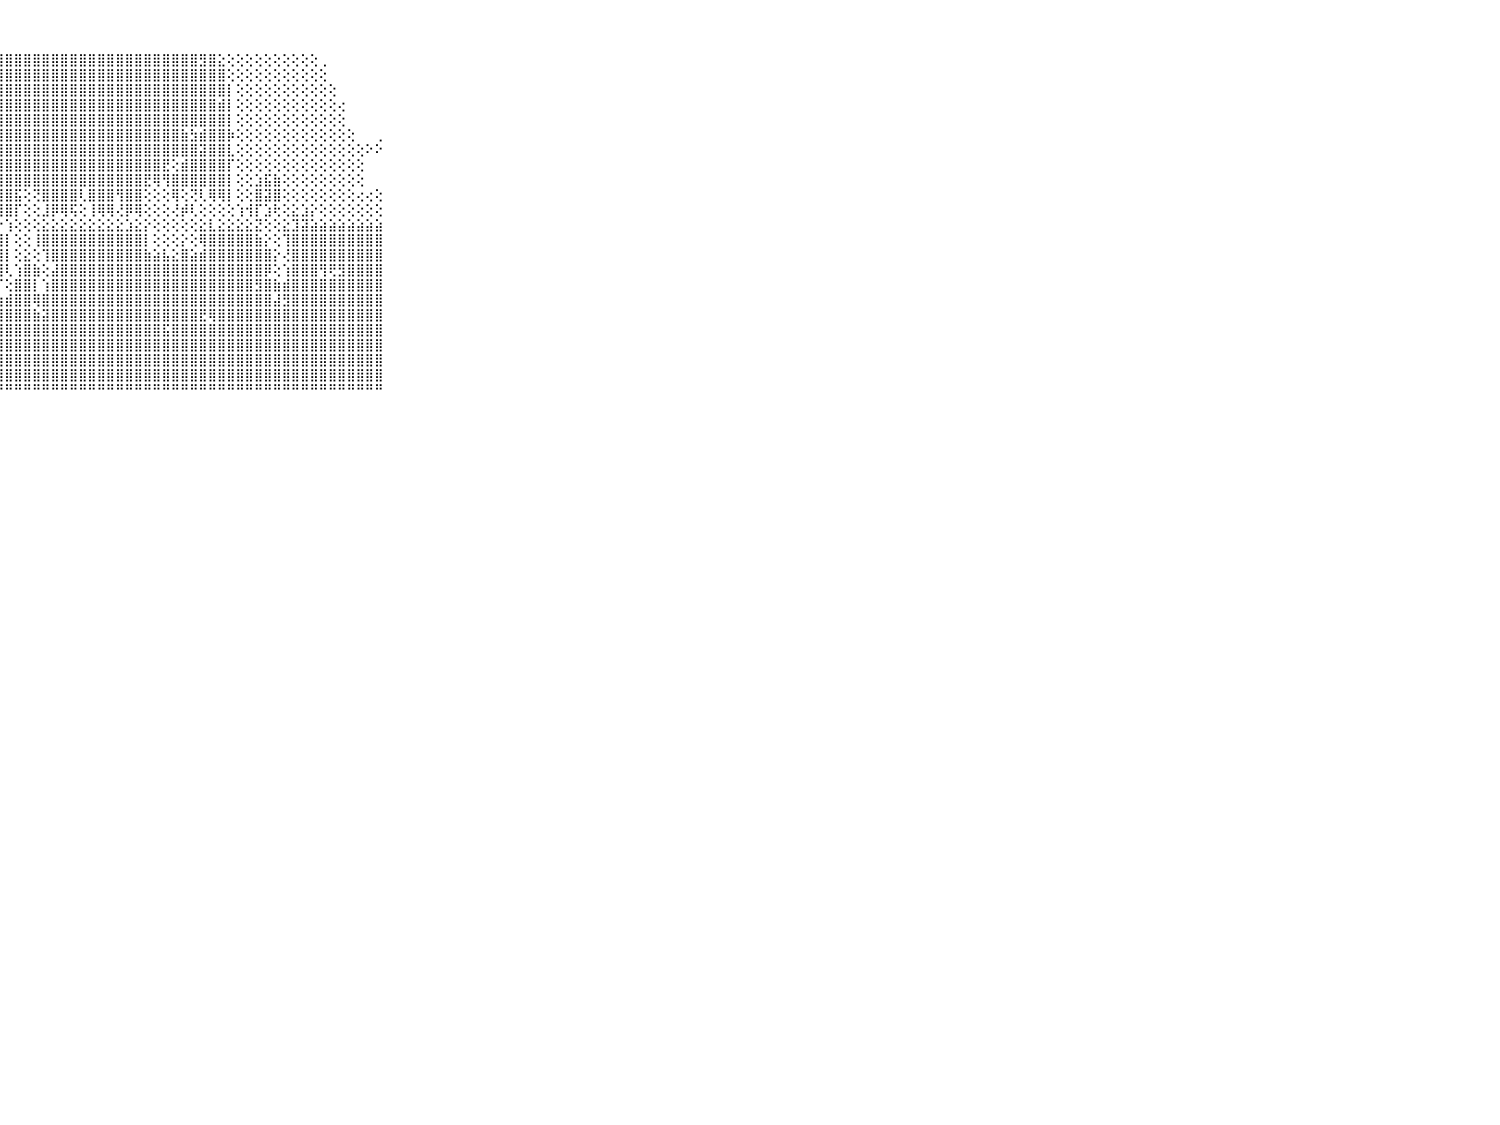

⠀⠀⠀⠀⠀⠀⠀⠀⠀⠀⠀⣿⣿⣿⣿⣿⣿⣿⣿⣿⣿⣿⣿⣿⣿⣿⣿⣿⣿⣿⣿⣿⣿⣿⣿⣿⣿⣿⣿⣿⣿⣿⣿⣿⣿⣿⣿⣿⣿⣻⣿⣕⢕⢕⢕⢕⢕⢕⢕⢕⢕⢕⢀⠀⠀⠀⠀⠀⠀⠀⠀⠀⠀⠀⠀⠀⠀⠀⠀⠀⠀
⠀⠀⠀⠀⠀⠀⠀⠀⠀⠀⠀⣿⣿⣿⣿⣿⣿⣿⣿⣿⣿⣿⣿⣿⣿⣿⣿⣿⣿⣿⣿⣿⣿⣿⣿⣿⣿⣿⣿⣿⣿⣿⣿⣿⣿⣿⣿⣿⣿⣿⣿⣿⢕⢕⢕⢕⢕⢕⢕⢕⢕⢕⢕⠀⠀⠀⠀⠀⠀⠀⠀⠀⠀⠀⠀⠀⠀⠀⠀⠀⠀
⠀⠀⠀⠀⠀⠀⠀⠀⠀⠀⠀⣿⣿⣿⣿⣿⣿⣿⣿⣿⣿⣿⣿⣿⣿⣿⣿⣿⣿⣿⣿⣿⣿⣿⣿⣿⣿⣿⣿⣿⣿⣿⣿⣿⣿⣿⣿⣿⣿⣿⣿⣿⡇⢕⢕⢕⢕⢕⢕⢕⢕⢕⢕⢕⠀⠀⠀⠀⠀⠀⠀⠀⠀⠀⠀⠀⠀⠀⠀⠀⠀
⠀⠀⠀⠀⠀⠀⠀⠀⠀⠀⠀⣿⣿⣿⣿⣿⣿⣿⣿⣿⣿⣿⣿⣿⣿⣿⣿⣿⣿⣿⣿⣿⣿⣿⣿⣿⣿⣿⣿⣿⣿⣿⣿⣿⣿⣿⣿⣿⣿⣿⣿⣾⡇⢕⢕⢕⢕⢕⢕⢕⢕⢕⢕⢕⢔⠀⠀⠀⠀⠀⠀⠀⠀⠀⠀⠀⠀⠀⠀⠀⠀
⠀⠀⠀⠀⠀⠀⠀⠀⠀⠀⠀⣿⣿⣿⣿⣿⣿⣿⣿⣿⣿⣿⣿⣿⣿⣿⣿⣿⣿⣿⣿⣿⣿⣿⣿⣿⣿⣿⣿⣿⣿⣿⣿⣿⣿⣿⣿⣿⣿⣿⣿⣿⡇⢕⢕⢕⢕⢕⢕⢕⢕⢕⢕⢕⢕⠀⠀⠀⠀⠀⠀⠀⠀⠀⠀⠀⠀⠀⠀⠀⠀
⠀⠀⠀⠀⠀⠀⠀⠀⠀⠀⠀⣿⣿⣿⣿⣿⣿⣿⣿⣿⣿⣿⣿⣿⣿⣿⣿⣿⣿⣿⣿⣿⣿⣿⣿⣿⣿⣿⣿⣿⣿⣿⣿⣿⣿⣿⣿⣷⣳⣾⣿⣿⡷⢕⢕⢕⢕⢕⢕⢕⢕⢕⢕⢕⢕⢕⠀⠀⢀⠀⠀⠀⠀⠀⠀⠀⠀⠀⠀⠀⠀
⠀⠀⠀⠀⠀⠀⠀⠀⠀⠀⠀⣿⣿⣿⣿⣿⣿⣿⣿⣿⣿⣿⣿⣿⣿⣿⣿⣿⣿⣿⣿⣿⣿⣿⣿⣿⣿⣿⣿⣿⣿⣿⣿⣿⣿⣿⣿⣿⣿⣽⣿⣿⣇⢕⢕⢕⢕⢕⢕⢕⢕⢕⢕⢕⢕⢕⢕⠕⠕⠀⠀⠀⠀⠀⠀⠀⠀⠀⠀⠀⠀
⠀⠀⠀⠀⠀⠀⠀⠀⠀⠀⠀⣿⣿⣿⣿⣿⣿⣿⣿⣿⣿⣿⣿⣿⣿⣿⣿⣿⣿⣿⣿⣿⣿⣿⣿⣿⣿⣿⣿⣿⣿⣿⣿⣿⣿⣟⢕⣾⣿⣿⣿⣿⡏⢕⢕⢕⢕⢕⢕⢕⢕⢕⢕⢕⢕⢕⢕⠀⠀⠀⠀⠀⠀⠀⠀⠀⠀⠀⠀⠀⠀
⠀⠀⠀⠀⠀⠀⠀⠀⠀⠀⠀⣿⣿⣿⣿⣿⣿⣿⣿⣿⣿⣿⣿⣟⣿⣿⣿⣿⣿⣿⣿⣿⣿⣿⣿⣿⣿⣿⣿⣿⣿⣿⣿⣟⢿⢻⣿⣿⣿⣿⣿⣿⡇⢕⢕⣱⣯⣷⢕⢕⢕⢕⢕⢕⢕⢕⢕⠀⠀⠀⠀⠀⠀⠀⠀⠀⠀⠀⠀⠀⠀
⠀⠀⠀⠀⠀⠀⠀⠀⠀⠀⠀⣿⣿⡯⣿⣿⣿⣿⣿⣿⣿⣿⣿⡇⣿⣿⣿⣿⣿⣯⢕⢝⣿⣿⣿⣿⢇⣿⣿⣿⢻⣿⣿⢕⢕⢕⢿⢕⢝⢇⢿⢿⡇⢕⢕⣿⣽⣿⢕⢕⢕⢕⢕⢕⢕⢕⢔⢔⢕⠀⠀⠀⠀⠀⠀⠀⠀⠀⠀⠀⠀
⠀⠀⠀⠀⠀⠀⠀⠀⠀⠀⠀⢿⣿⡯⢹⢿⡿⢿⢏⢿⢿⢿⢿⢕⢺⢿⢿⣿⣿⡏⢕⢕⣸⡿⢿⢯⢕⢸⢿⢿⢜⡿⢿⢕⢕⢕⢜⡾⢇⢕⢕⢕⢕⢱⢺⡏⣱⢗⢕⣕⣱⡕⢕⢕⢕⢕⢕⢕⢕⠀⠀⠀⠀⠀⠀⠀⠀⠀⠀⠀⠀
⠀⠀⠀⠀⠀⠀⠀⠀⠀⠀⠀⢕⢕⢕⢕⡕⢕⢕⣕⢕⢕⢕⢕⢕⡕⢕⢕⡕⢱⢕⢕⢕⣕⣕⣕⣕⣕⣕⣕⣕⣕⣱⣕⡕⢕⢕⢕⢕⢕⣕⣇⣕⣕⣕⣕⣝⢕⢕⣕⣹⣽⣵⣵⣵⣵⣵⣵⣵⣵⠀⠀⠀⠀⠀⠀⠀⠀⠀⠀⠀⠀
⠀⠀⠀⠀⠀⠀⠀⠀⠀⠀⠀⣿⣿⣿⣿⣿⣿⣿⣿⣿⣿⣿⣿⣿⣿⣿⣿⣿⡇⢕⢕⢸⣿⣿⣿⣿⣿⣿⣿⣿⣿⣿⣿⡇⢕⢕⢕⡕⢕⢿⣿⣿⣿⣿⣿⣷⡕⢕⢹⣿⣿⣿⣿⣿⣿⣿⣿⣿⣿⠀⠀⠀⠀⠀⠀⠀⠀⠀⠀⠀⠀
⠀⠀⠀⠀⠀⠀⠀⠀⠀⠀⠀⣿⣿⣿⣿⣿⣿⣿⣿⣿⣿⣿⣿⣿⣿⣿⣿⣿⡇⢕⣕⢕⢹⣿⣿⣿⣿⣿⣿⣿⣿⣿⣿⣷⣵⣧⣕⣿⣵⣾⣿⣿⣿⣿⣿⣿⣿⡕⢜⣿⣿⣿⣿⣿⣿⣿⣿⣿⣿⠀⠀⠀⠀⠀⠀⠀⠀⠀⠀⠀⠀
⠀⠀⠀⠀⠀⠀⠀⠀⠀⠀⠀⣿⣿⣿⣿⣿⣿⣿⣿⣿⣿⣿⣿⣿⣿⣿⣿⣿⢇⢱⣿⣷⢕⣼⣿⣿⣿⣿⣿⣿⣿⣿⣿⣿⣿⣿⣿⣿⣿⣿⣿⣿⣿⣿⣿⣿⡿⢕⢱⣿⣿⣿⢻⢟⣻⣿⣿⣿⣿⠀⠀⠀⠀⠀⠀⠀⠀⠀⠀⠀⠀
⠀⠀⠀⠀⠀⠀⠀⠀⠀⠀⠀⣿⣿⣿⣿⣿⣿⣿⣿⣿⣿⣿⣿⣿⣿⣿⣿⡏⢕⣿⣿⡇⢱⣿⣿⣿⣿⣿⣿⣿⣿⣿⣿⣿⣿⣿⣿⣿⣿⣿⣿⣿⣿⣿⣿⣻⣿⣷⣾⣿⣿⣿⣿⣿⣿⣿⣿⣿⣿⠀⠀⠀⠀⠀⠀⠀⠀⠀⠀⠀⠀
⠀⠀⠀⠀⠀⠀⠀⠀⠀⠀⠀⣿⣿⣿⣿⣿⣿⣿⣿⣿⣿⣿⣿⣿⣿⣿⣿⣷⣾⣿⣿⢿⣿⣿⣿⣿⣿⣿⣿⣿⣿⣿⣿⣿⣿⣿⣿⣿⣿⣿⣿⣿⣿⣿⣿⣿⣿⣼⣻⣿⣿⣿⣿⣿⣿⣿⣿⣿⣿⠀⠀⠀⠀⠀⠀⠀⠀⠀⠀⠀⠀
⠀⠀⠀⠀⠀⠀⠀⠀⠀⠀⠀⣿⣿⣿⣿⣿⣿⣿⣿⣿⣿⣿⣿⣿⣿⣿⣿⣿⣿⣿⣿⣷⣽⣿⣿⣿⣿⣿⣿⣿⣿⣿⣿⣿⣿⣿⣿⣿⣿⣟⢿⣿⣿⣿⣿⣿⣿⣿⣿⣿⣿⣿⣿⣿⣿⣿⣿⣿⣿⠀⠀⠀⠀⠀⠀⠀⠀⠀⠀⠀⠀
⠀⠀⠀⠀⠀⠀⠀⠀⠀⠀⠀⣿⣿⣿⣿⣿⣿⣿⣿⣿⣿⣿⣿⣿⣿⣿⣿⣿⣿⣿⣿⣿⣿⣿⣿⣿⣿⣿⣿⣿⣿⣿⣿⣿⣿⣯⣿⣿⣿⣿⣿⣿⣿⣿⣿⣿⣿⣿⣿⣿⣿⣿⣿⣿⣿⣿⣿⣿⣿⠀⠀⠀⠀⠀⠀⠀⠀⠀⠀⠀⠀
⠀⠀⠀⠀⠀⠀⠀⠀⠀⠀⠀⣿⣿⣿⣿⣿⣿⣿⣿⣿⣿⣿⣿⣿⣿⣿⣿⣿⣿⣿⣿⣿⣿⣿⣿⣿⣿⣿⣿⣿⣿⣿⣿⣿⣿⣿⣿⣿⣿⣿⣿⣿⣿⣿⣿⣿⣿⣿⣿⣿⣿⣿⣿⣿⣿⣿⣿⣿⣿⠀⠀⠀⠀⠀⠀⠀⠀⠀⠀⠀⠀
⠀⠀⠀⠀⠀⠀⠀⠀⠀⠀⠀⣿⣿⣿⣿⣿⣿⣿⣿⣿⣿⣿⣿⣿⣿⣿⣿⣿⣿⣿⣿⣿⣿⣿⣿⣿⣿⣿⣿⣿⣿⣿⣿⣿⣿⣿⣿⣿⣿⣿⣿⣿⣿⣿⣿⣿⣿⣿⣿⣿⣿⣿⣿⣿⣿⣿⣿⣿⣿⠀⠀⠀⠀⠀⠀⠀⠀⠀⠀⠀⠀
⠀⠀⠀⠀⠀⠀⠀⠀⠀⠀⠀⣿⣿⣿⣿⣿⣿⣿⣿⣿⣿⣿⣿⣿⣿⣿⣿⣿⣿⣿⣿⣿⣿⣿⣿⣿⣿⣿⣿⣿⣿⣿⣿⣿⣿⣿⣿⣿⣿⣿⣿⣿⣿⣿⣿⣿⣿⣿⣿⣿⣿⣿⣿⣿⣿⣿⣿⣿⣿⠀⠀⠀⠀⠀⠀⠀⠀⠀⠀⠀⠀
⠀⠀⠀⠀⠀⠀⠀⠀⠀⠀⠀⠛⠛⠛⠛⠛⠛⠛⠛⠛⠛⠛⠛⠛⠛⠛⠛⠛⠛⠛⠛⠛⠛⠛⠛⠛⠛⠛⠛⠛⠛⠛⠛⠛⠛⠛⠛⠛⠛⠛⠛⠛⠛⠛⠛⠛⠛⠛⠛⠛⠛⠛⠛⠛⠛⠛⠛⠛⠛⠀⠀⠀⠀⠀⠀⠀⠀⠀⠀⠀⠀